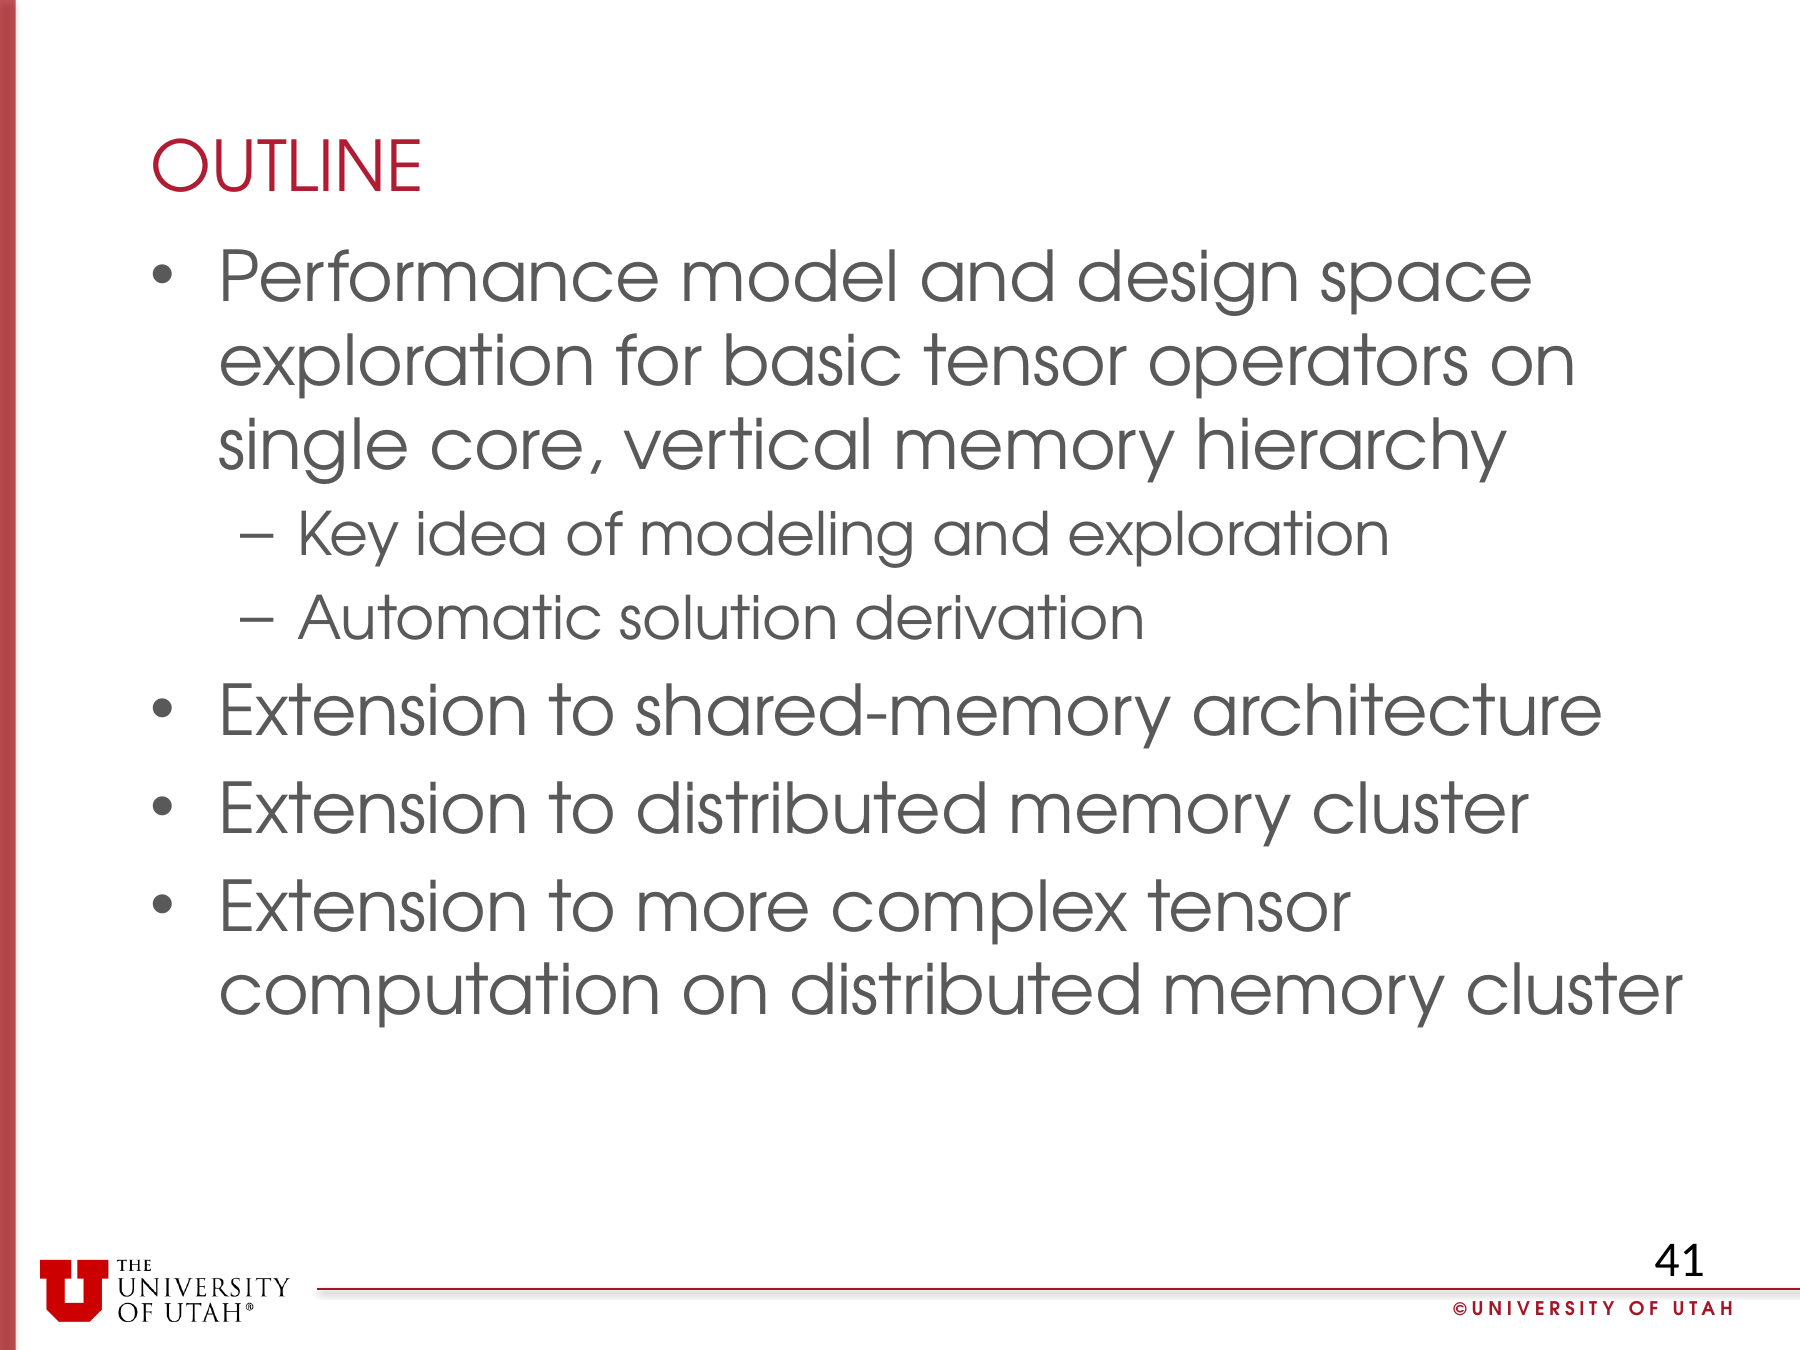

# Outline
Performance model and design space  exploration for basic tensor operators on single core, vertical memory hierarchy
Key idea of modeling and exploration
Automatic solution derivation
Extension to shared-memory architecture
Extension to distributed memory cluster
Extension to more complex tensor computation on distributed memory cluster